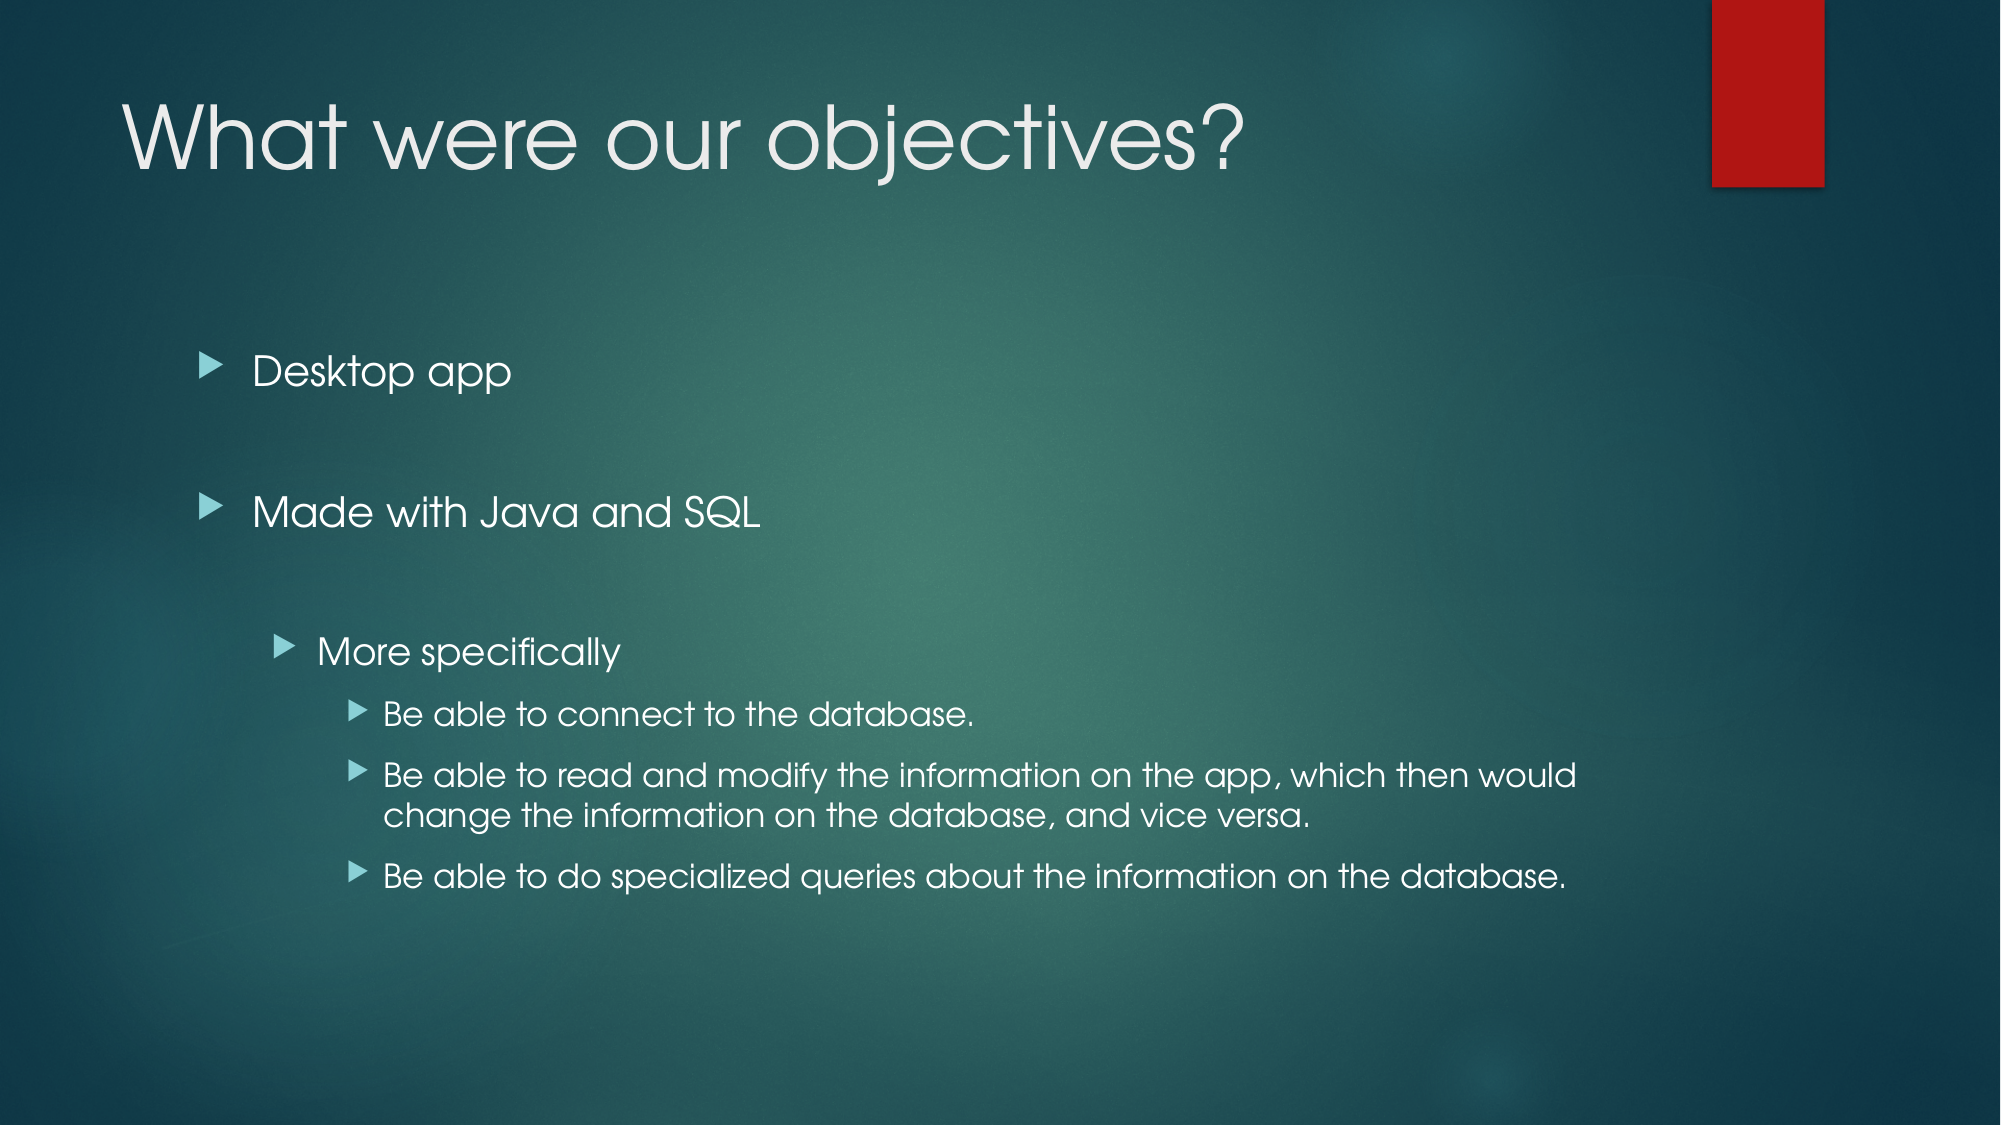

# What were our objectives?
Desktop app

Made with Java and SQL

More specifically
Be able to connect to the database.
Be able to read and modify the information on the app, which then would change the information on the database, and vice versa.
Be able to do specialized queries about the information on the database.